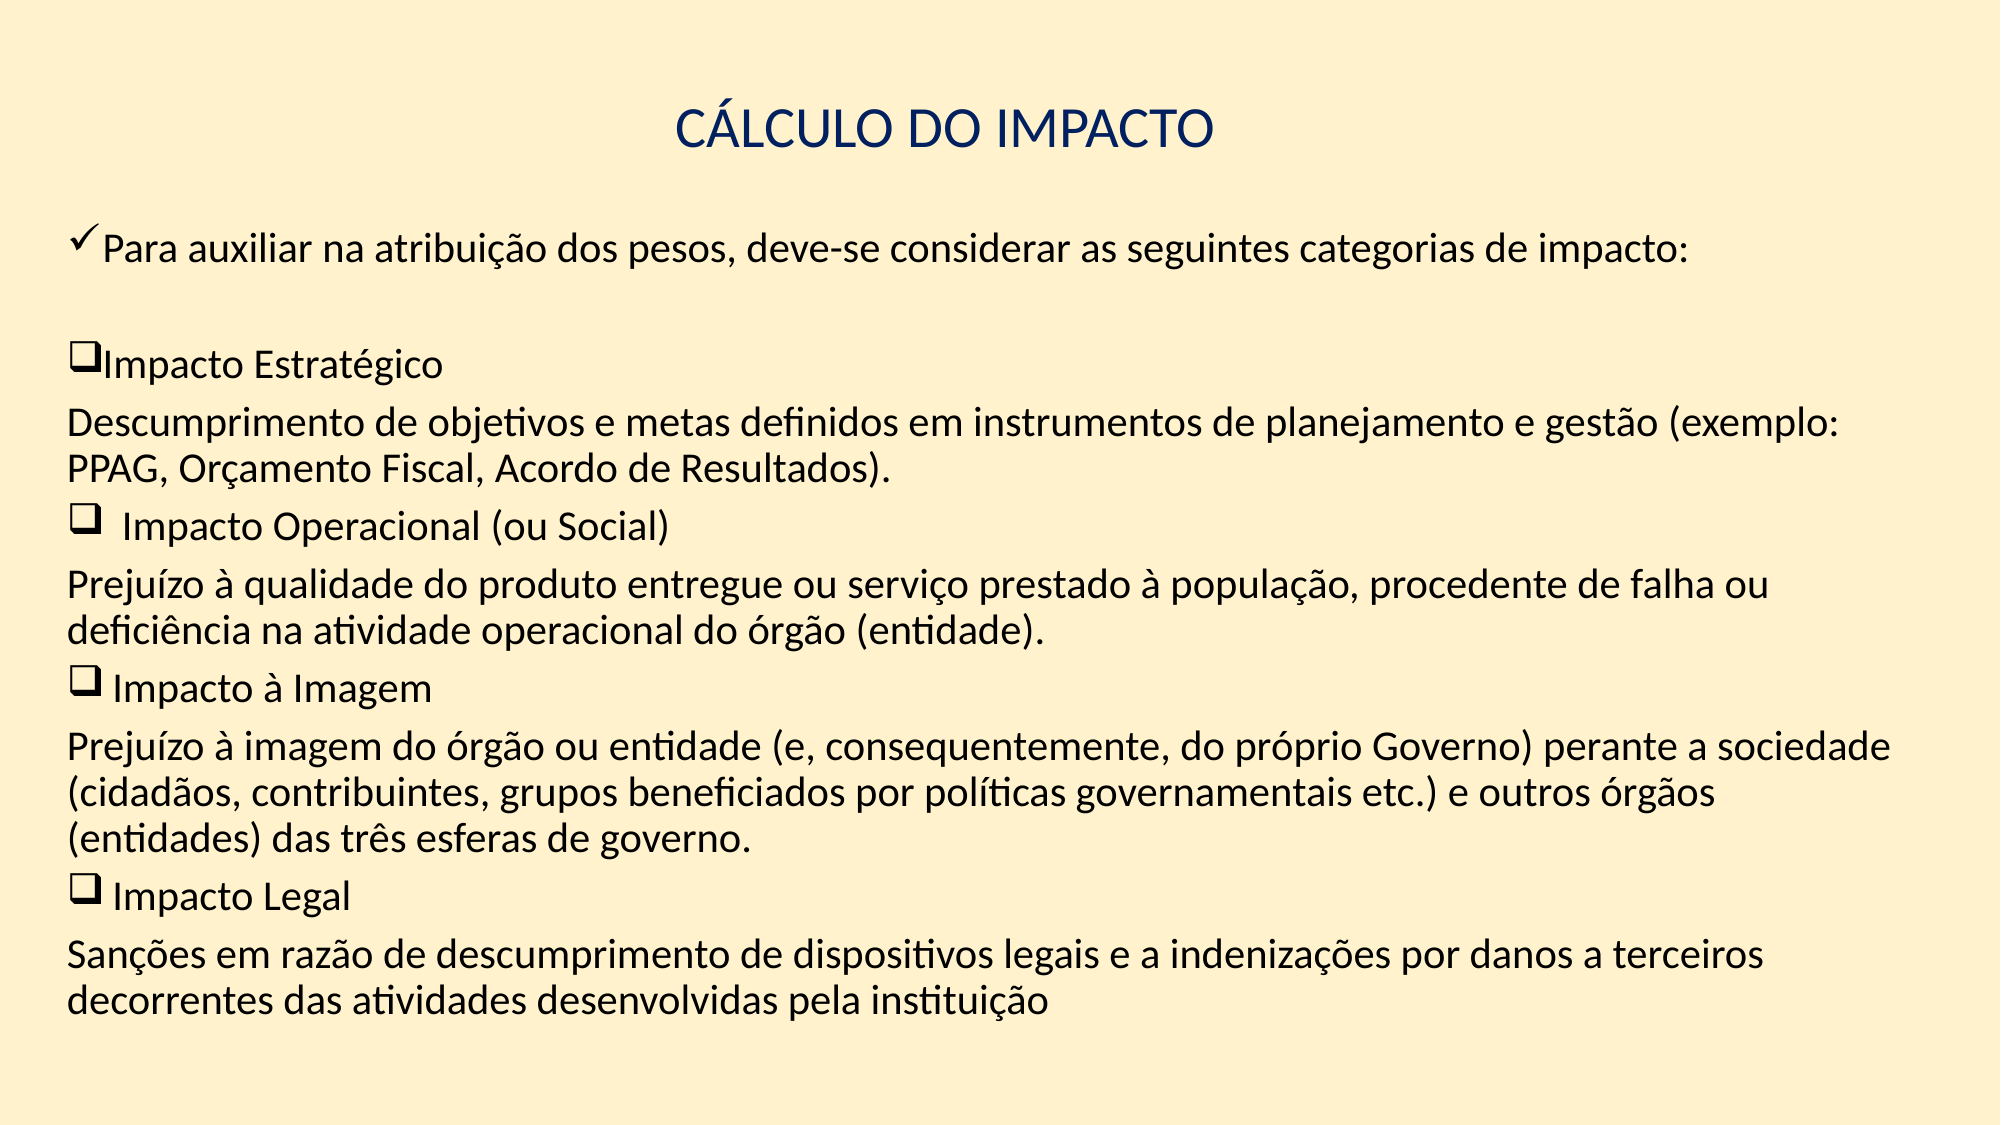

# CÁLCULO DO IMPACTO
Para auxiliar na atribuição dos pesos, deve-se considerar as seguintes categorias de impacto:

Impacto Estratégico
Descumprimento de objetivos e metas definidos em instrumentos de planejamento e gestão (exemplo: PPAG, Orçamento Fiscal, Acordo de Resultados).
  Impacto Operacional (ou Social)
Prejuízo à qualidade do produto entregue ou serviço prestado à população, procedente de falha ou deficiência na atividade operacional do órgão (entidade).
 Impacto à Imagem
Prejuízo à imagem do órgão ou entidade (e, consequentemente, do próprio Governo) perante a sociedade (cidadãos, contribuintes, grupos beneficiados por políticas governamentais etc.) e outros órgãos (entidades) das três esferas de governo.
 Impacto Legal
Sanções em razão de descumprimento de dispositivos legais e a indenizações por danos a terceiros decorrentes das atividades desenvolvidas pela instituição